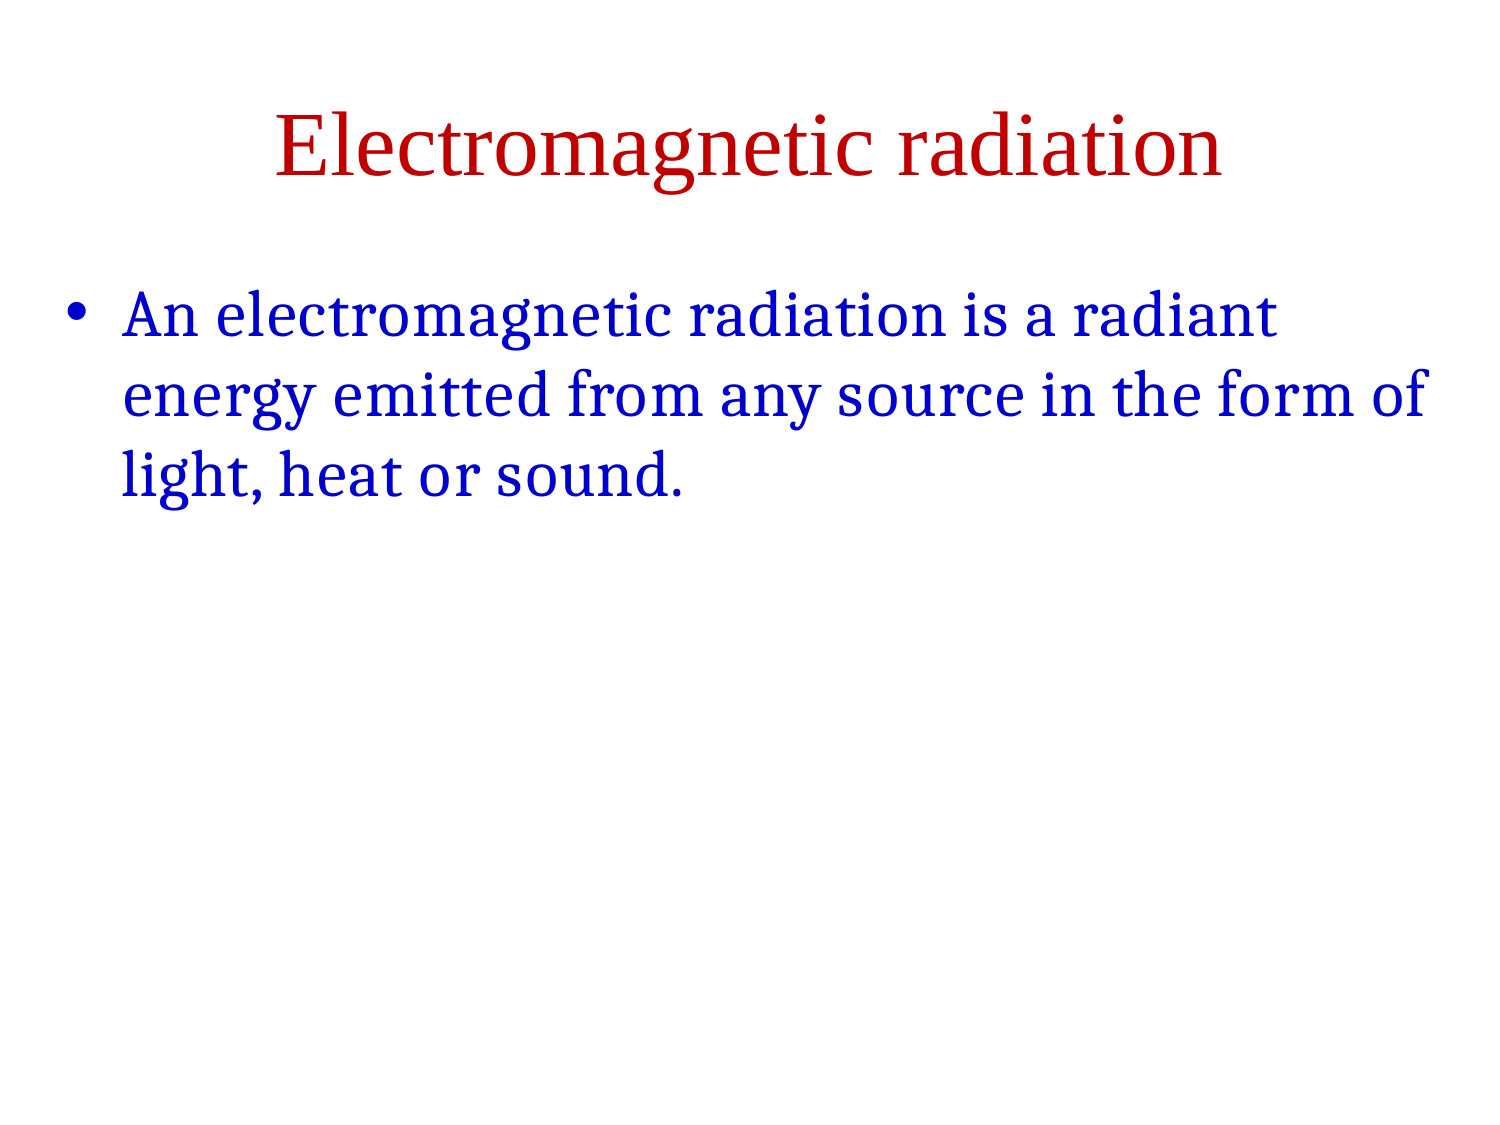

# Electromagnetic radiation
An electromagnetic radiation is a radiant energy emitted from any source in the form of light, heat or sound.